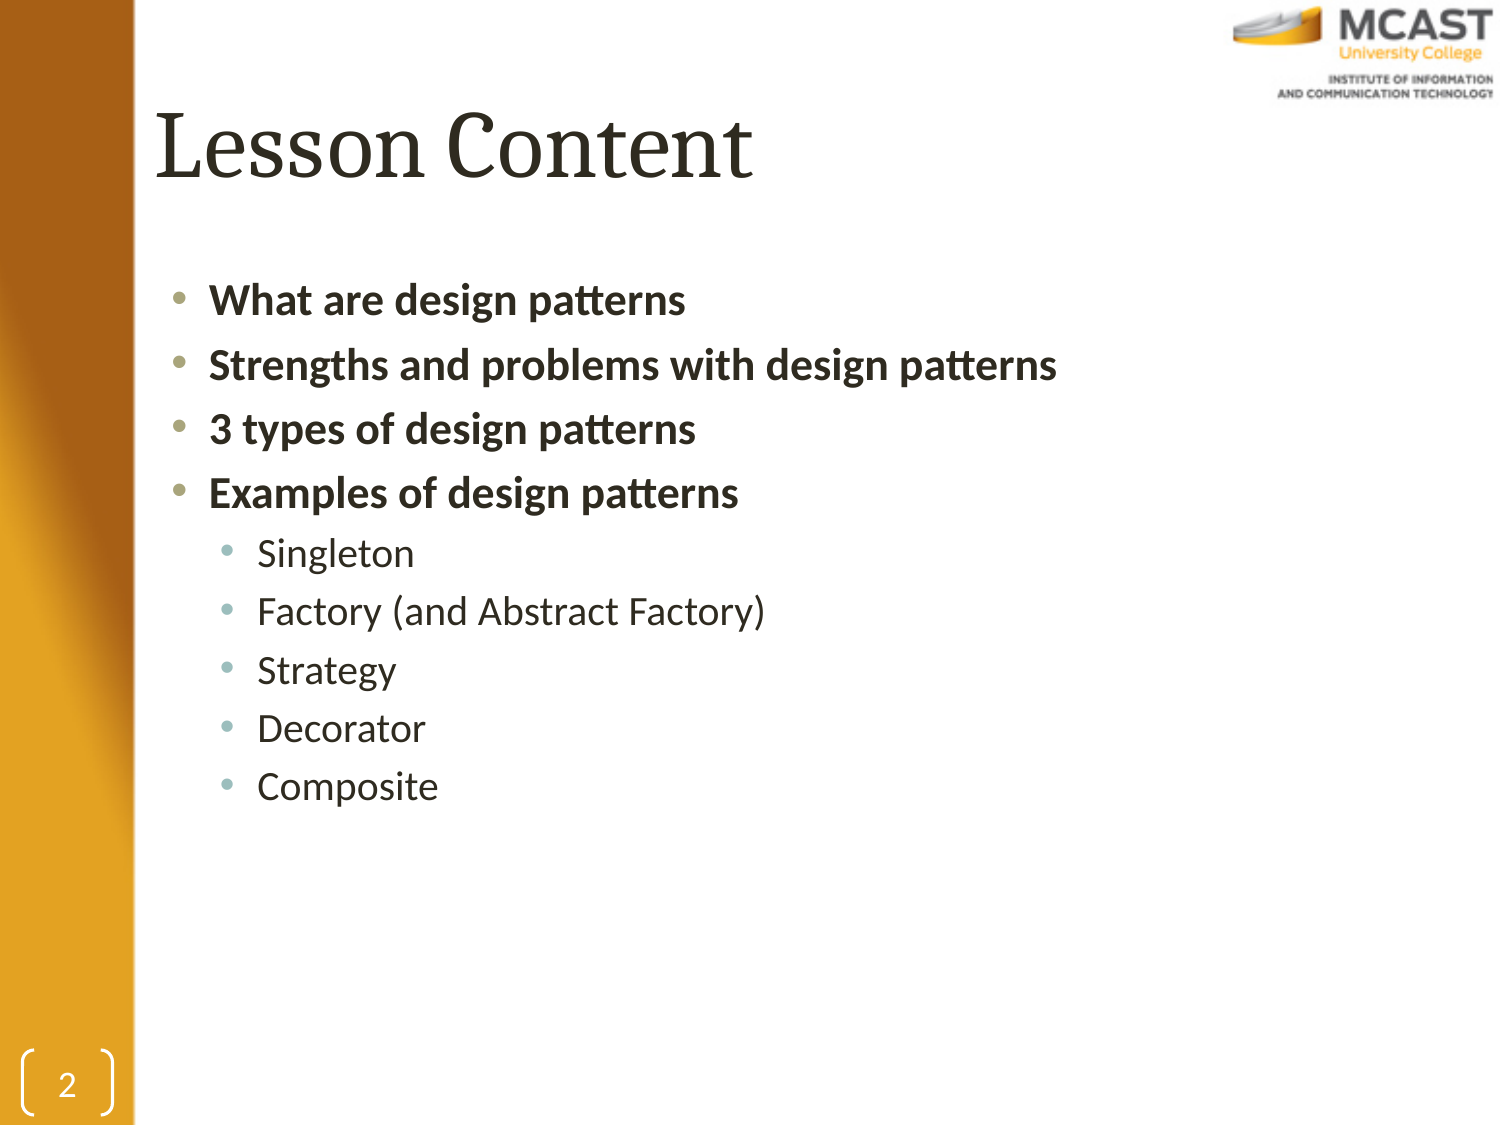

# Lesson Content
What are design patterns
Strengths and problems with design patterns
3 types of design patterns
Examples of design patterns
Singleton
Factory (and Abstract Factory)
Strategy
Decorator
Composite
2